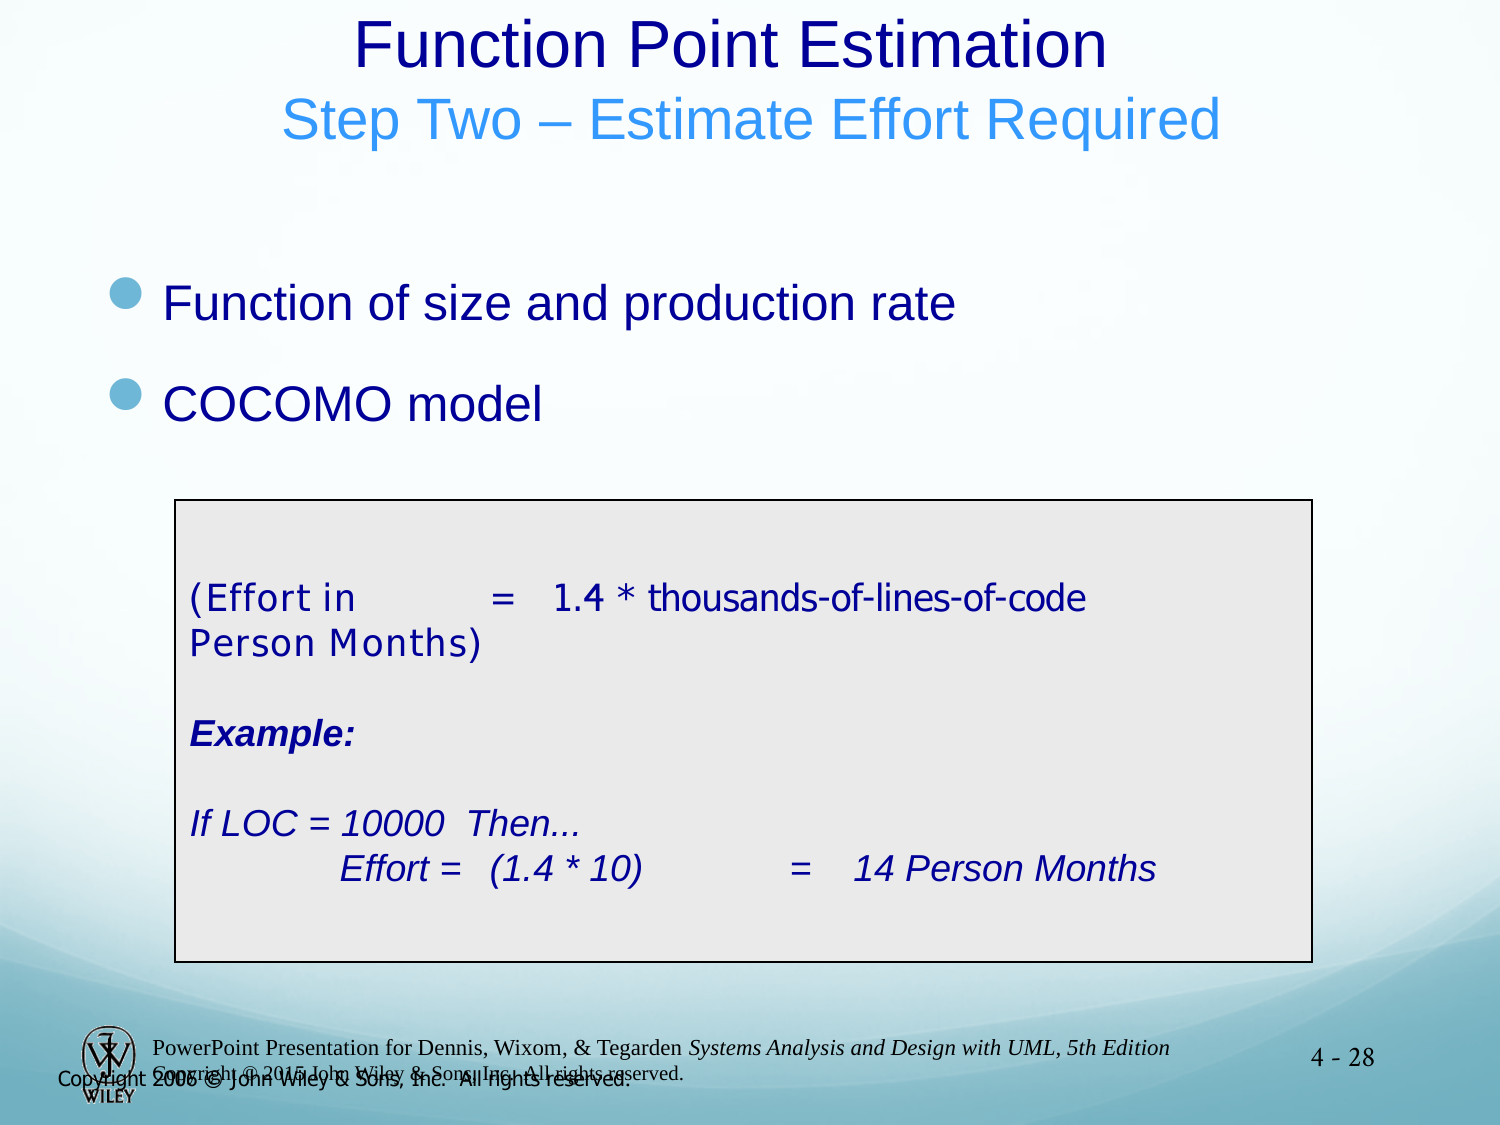

# Function Point Estimation Step Two – Estimate Effort Required
Function of size and production rate
COCOMO model
(Effort in	=   1.4 * thousands-of-lines-of-code
Person Months)

Example:

If LOC = 10000  Then...
	Effort =	(1.4 * 10)	=    14 Person Months
4 - 28

Copyright 2006 © John Wiley & Sons, Inc.  All rights reserved.